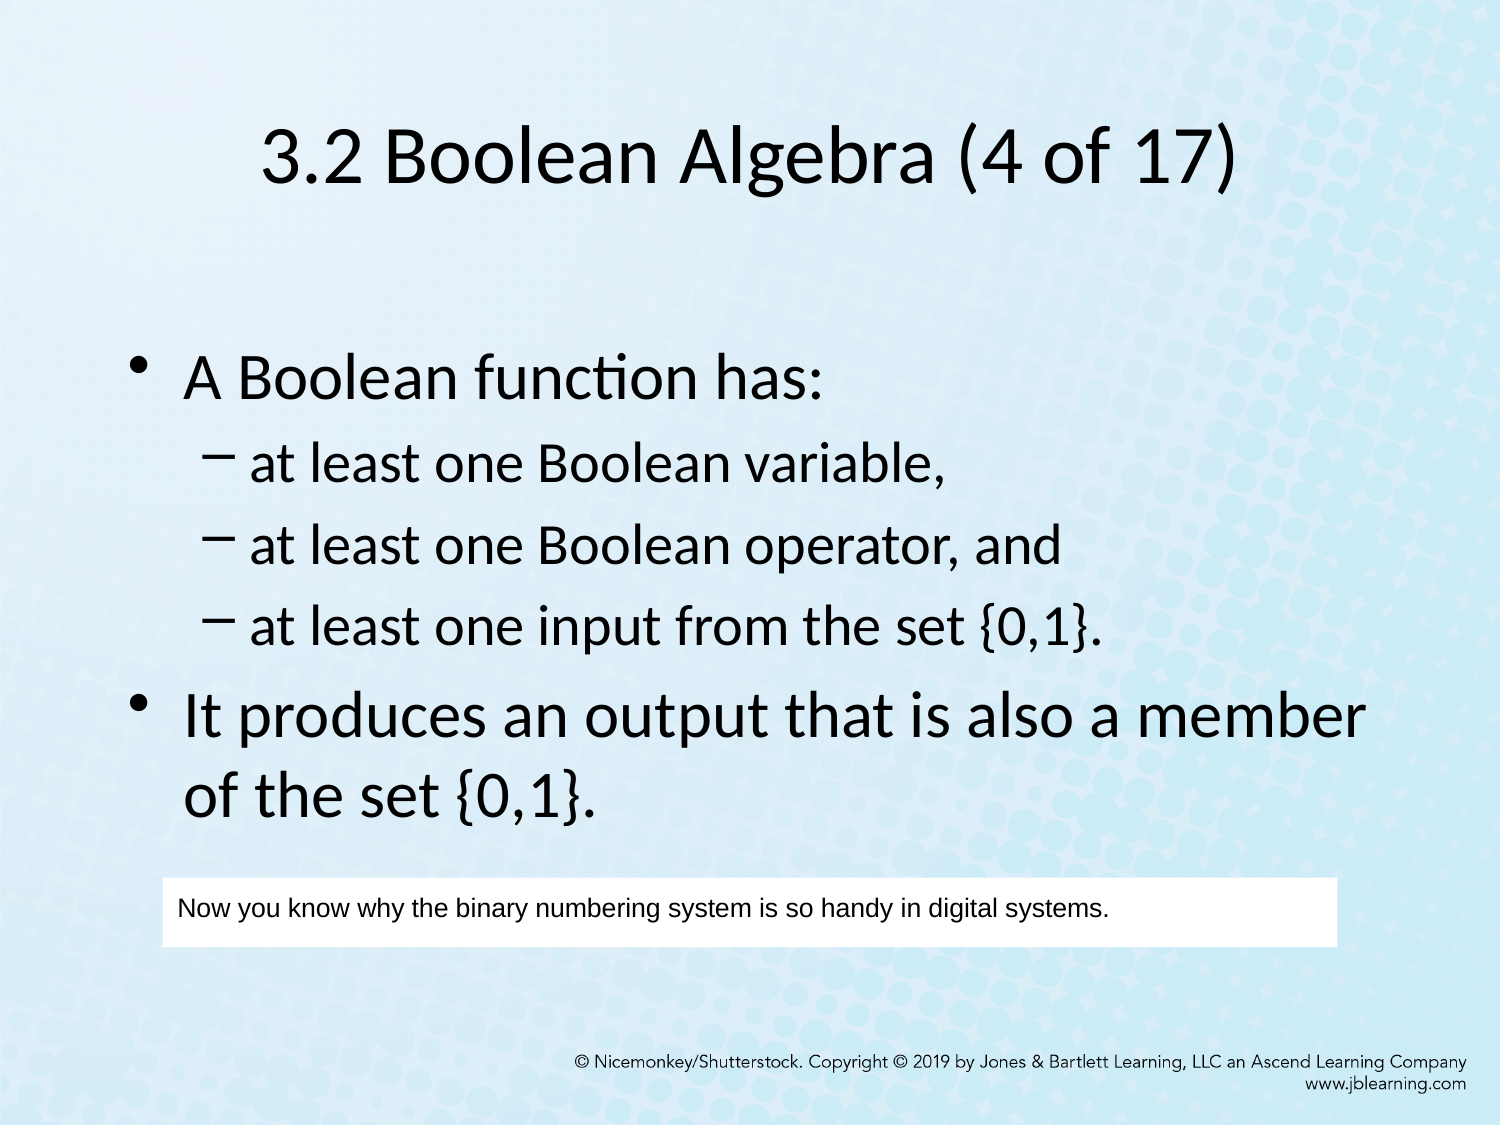

# 3.2 Boolean Algebra (4 of 17)
A Boolean function has:
at least one Boolean variable,
at least one Boolean operator, and
at least one input from the set {0,1}.
It produces an output that is also a member of the set {0,1}.
Now you know why the binary numbering system is so handy in digital systems.